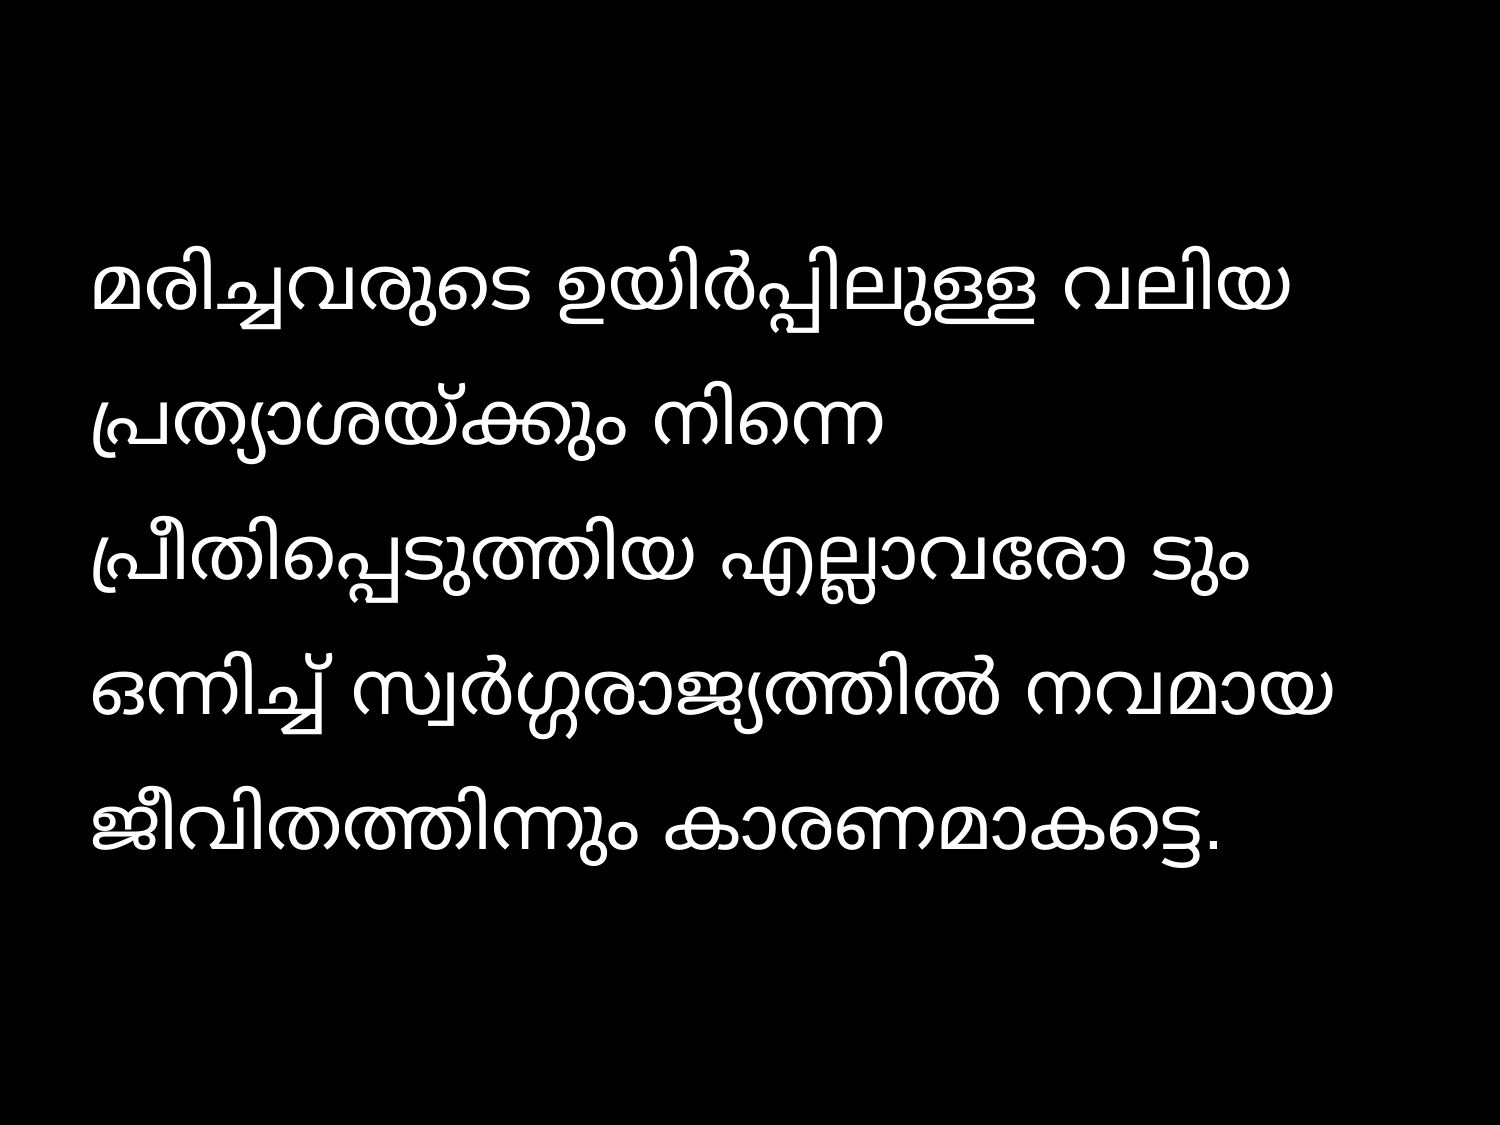

മരിച്ചവരുടെ ഉയിര്‍പ്പിലുള്ള വലിയ പ്രത്യാശയ്ക്കും നിന്നെ പ്രീതിപ്പെടുത്തിയ എല്ലാവരോ ടും ഒന്നിച്ച് സ്വര്‍ഗ്ഗരാജ്യത്തില്‍ നവമായ ജീവിതത്തിന്നും കാരണമാകട്ടെ.